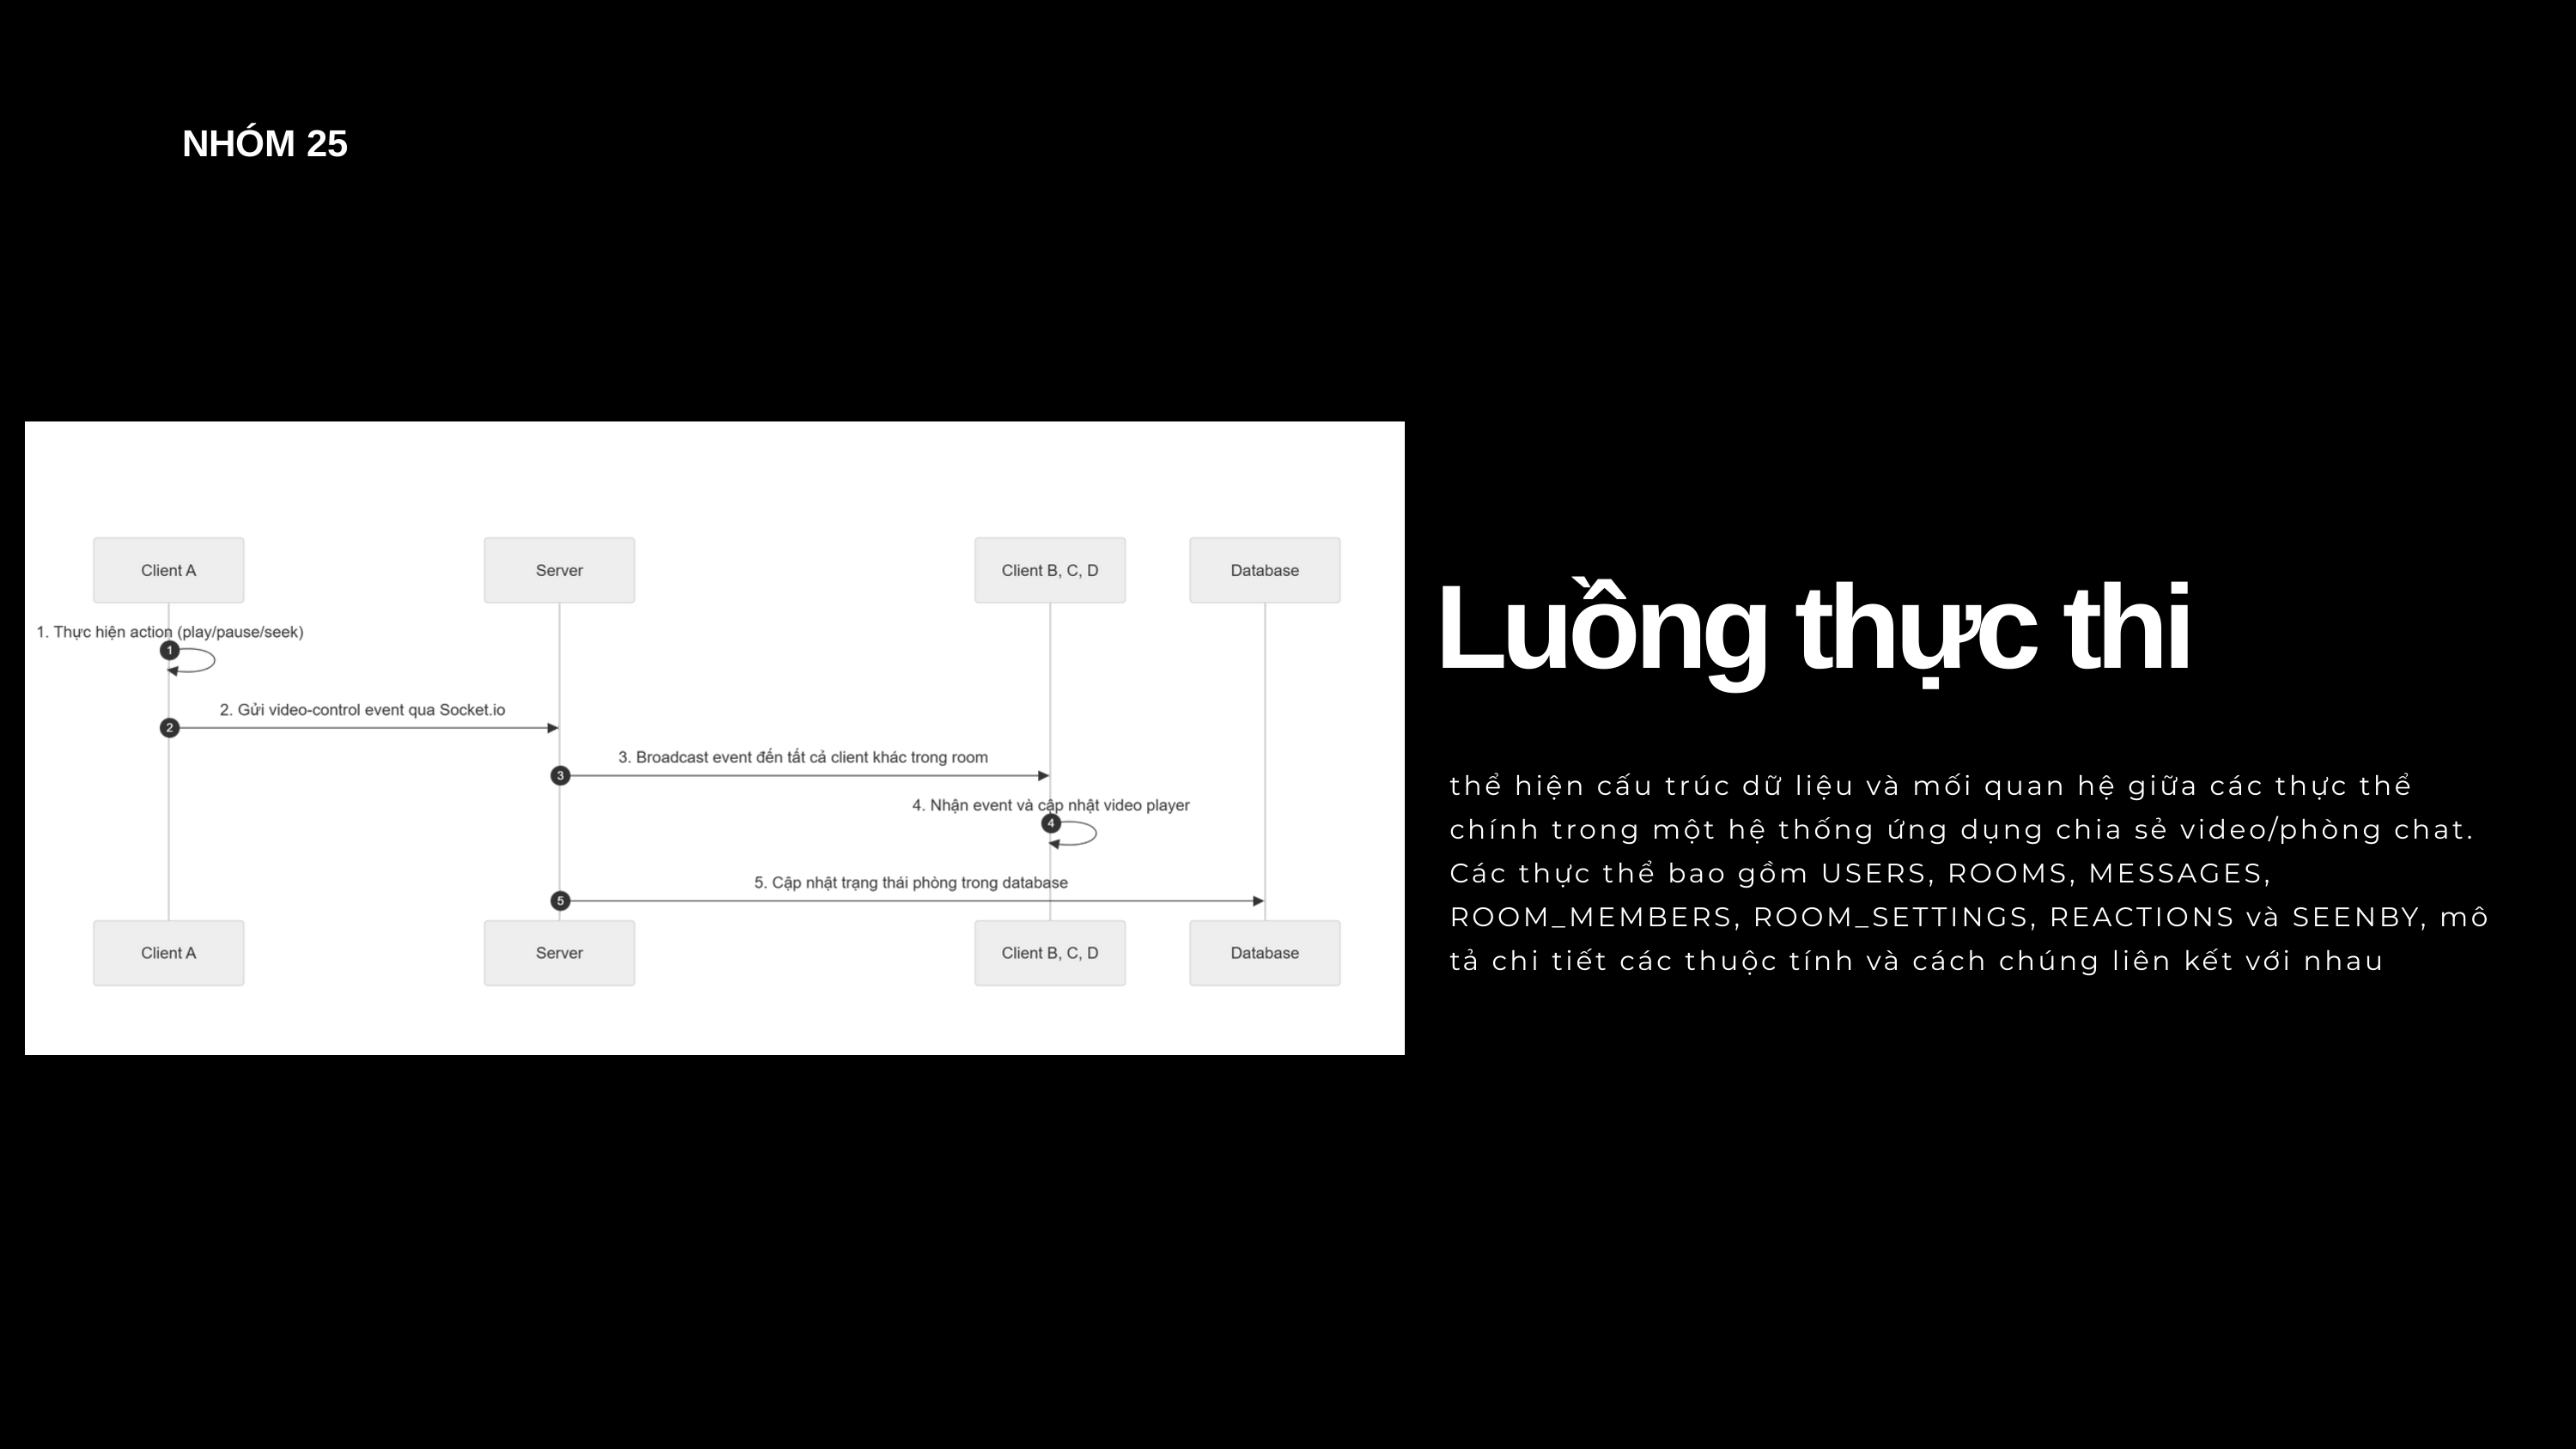

NHÓM 25

Luồng thực thi
thể hiện cấu trúc dữ liệu và mối quan hệ giữa các thực thể chính trong một hệ thống ứng dụng chia sẻ video/phòng chat. Các thực thể bao gồm USERS, ROOMS, MESSAGES, ROOM_MEMBERS, ROOM_SETTINGS, REACTIONS và SEENBY, mô tả chi tiết các thuộc tính và cách chúng liên kết với nhau